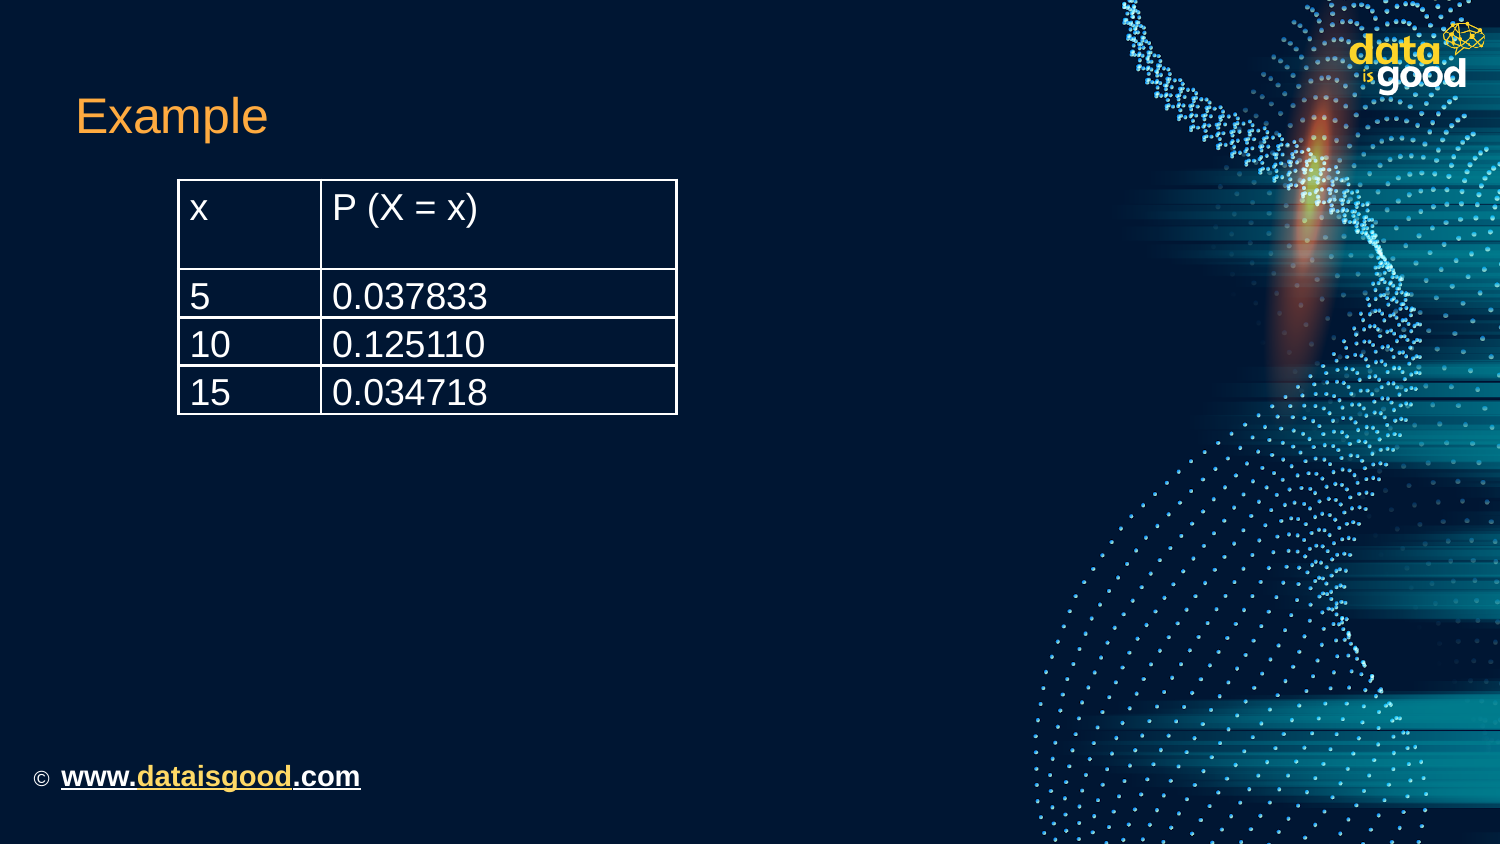

# Example
| x | P (X = x) |
| --- | --- |
| 5 | 0.037833 |
| 10 | 0.125110 |
| 15 | 0.034718 |